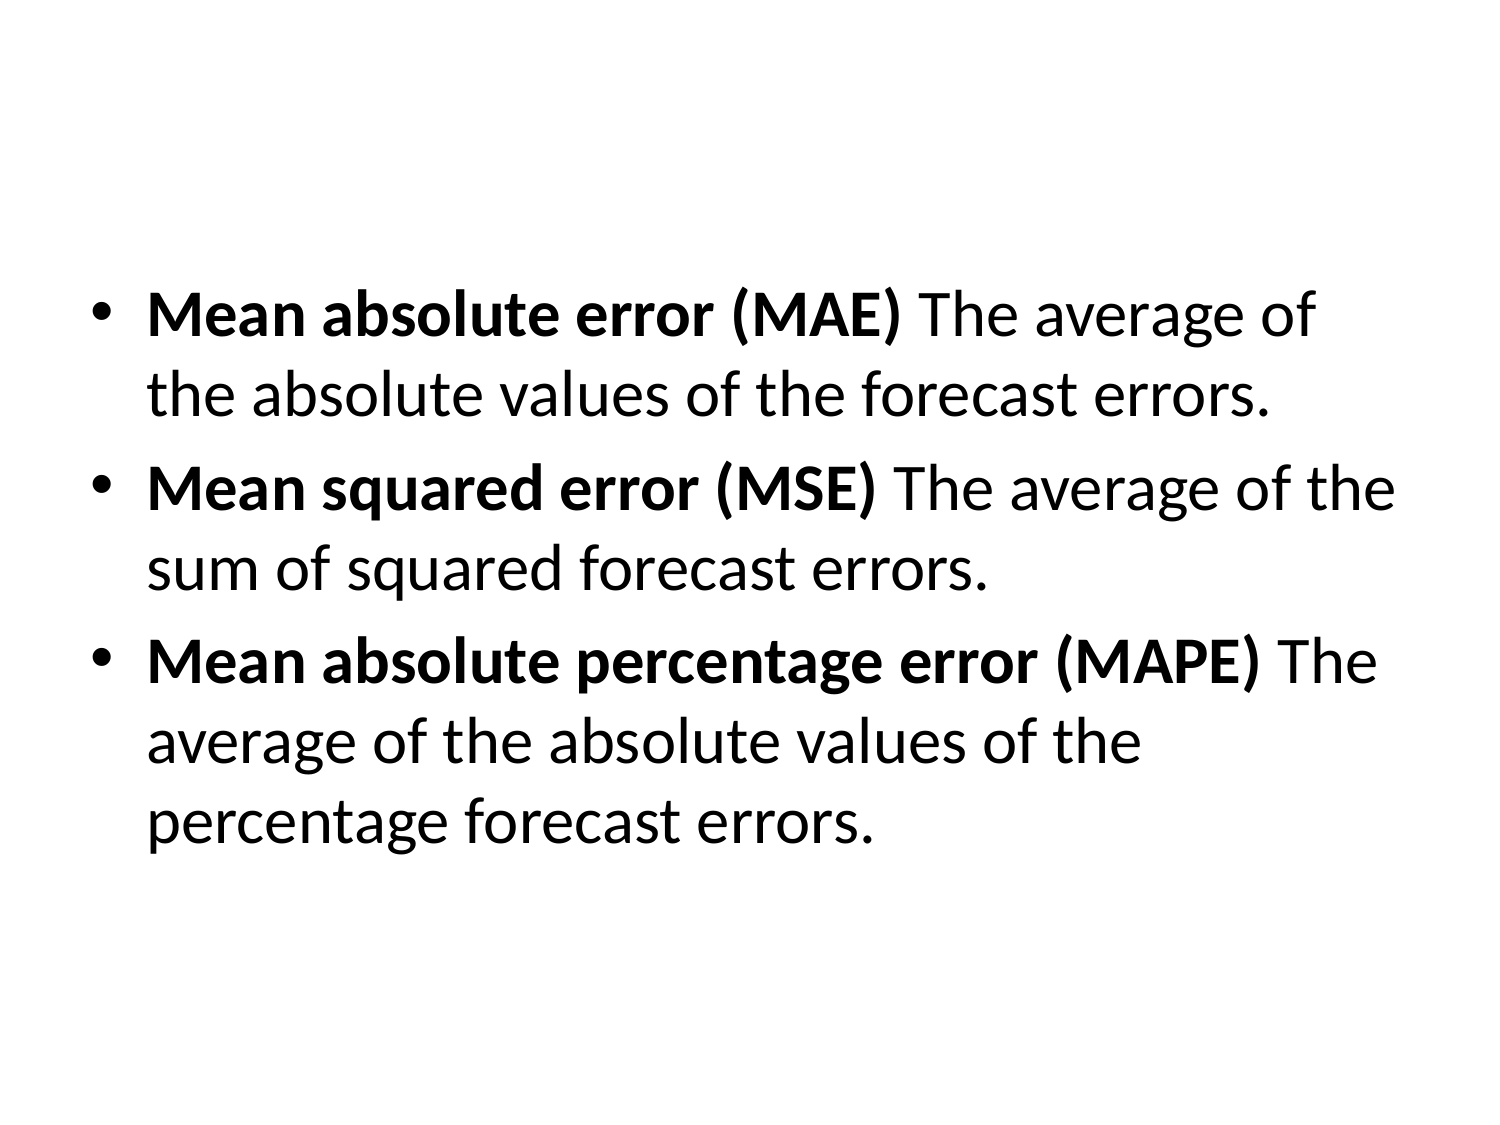

#
Mean absolute error (MAE) The average of the absolute values of the forecast errors.
Mean squared error (MSE) The average of the sum of squared forecast errors.
Mean absolute percentage error (MAPE) The average of the absolute values of the percentage forecast errors.